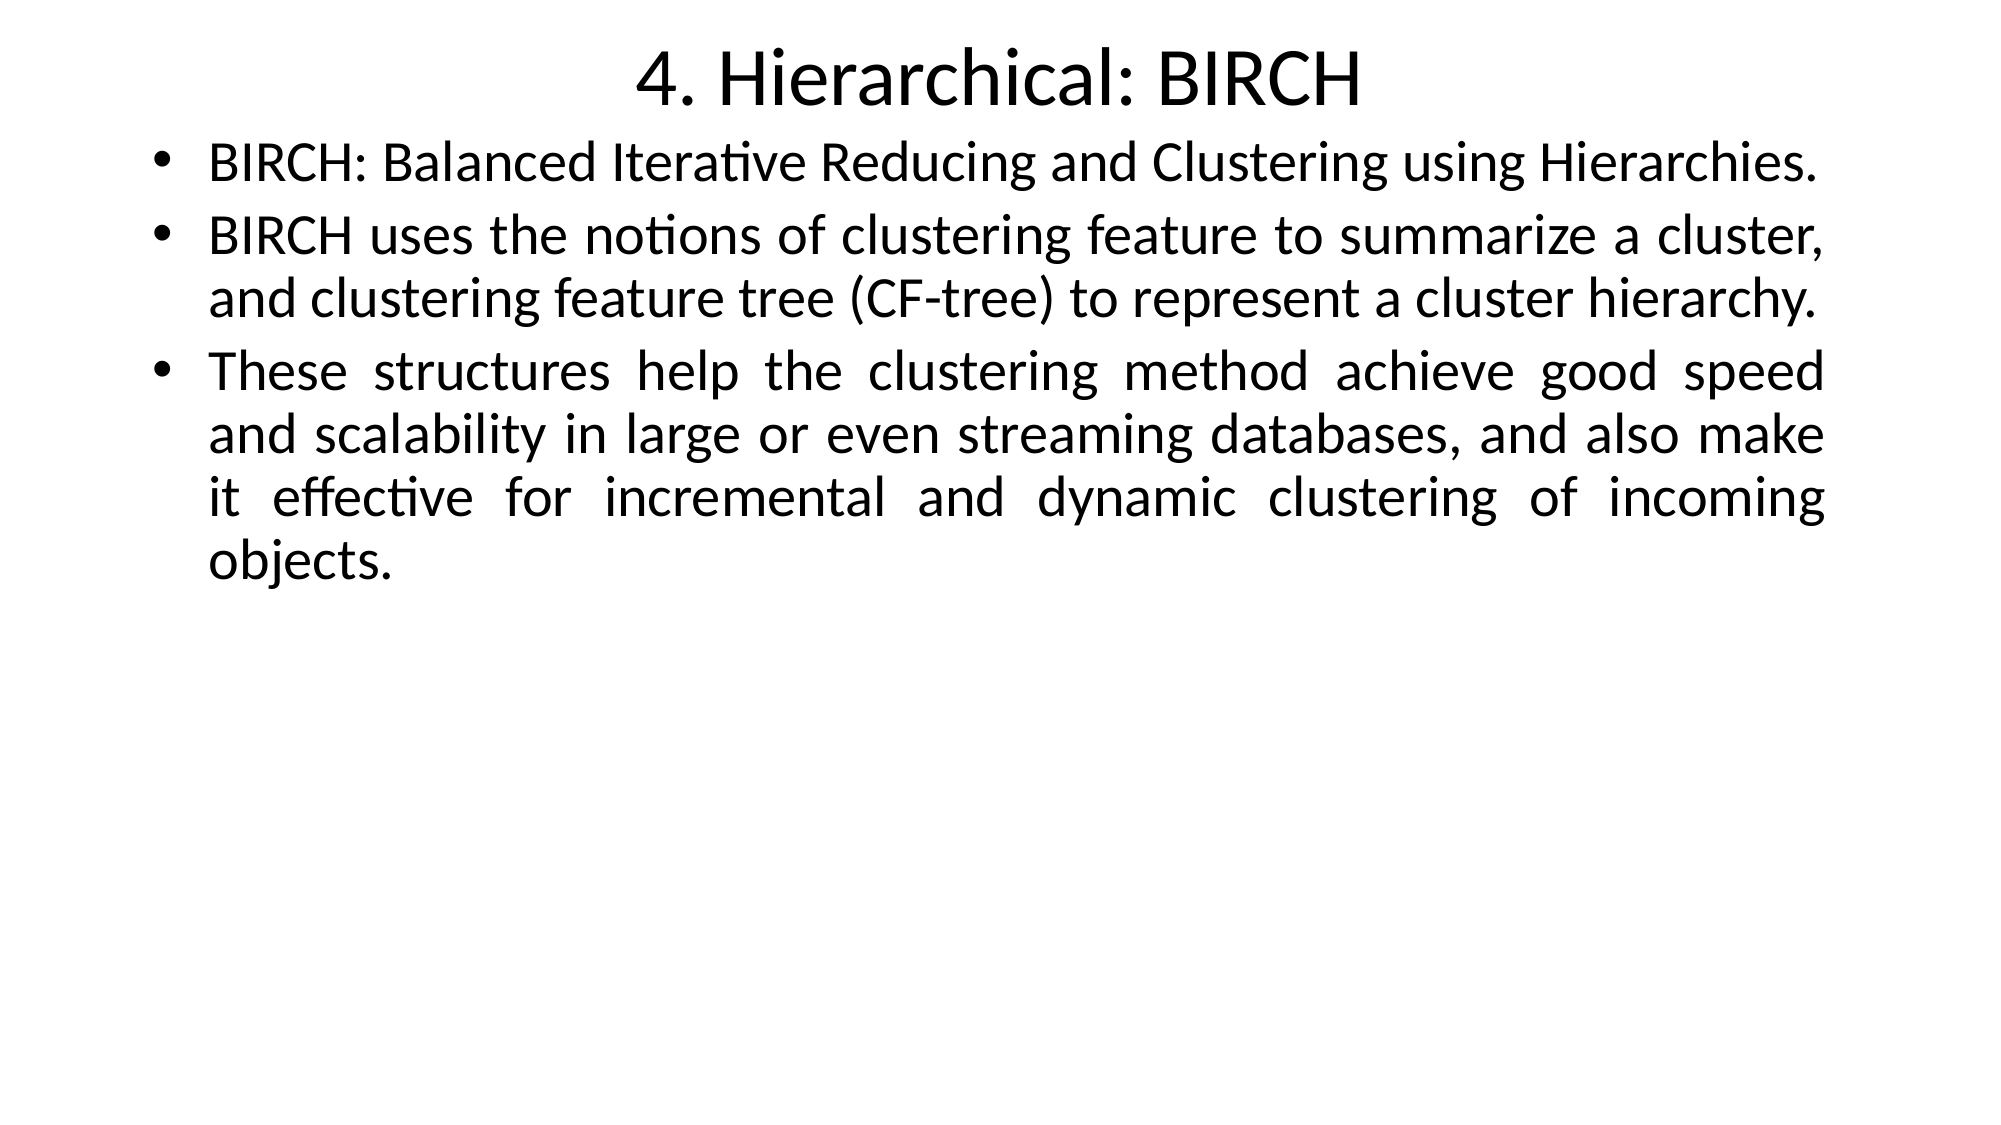

4. Hierarchical: BIRCH
BIRCH: Balanced Iterative Reducing and Clustering using Hierarchies.
BIRCH uses the notions of clustering feature to summarize a cluster, and clustering feature tree (CF-tree) to represent a cluster hierarchy.
These structures help the clustering method achieve good speed and scalability in large or even streaming databases, and also make it effective for incremental and dynamic clustering of incoming objects.